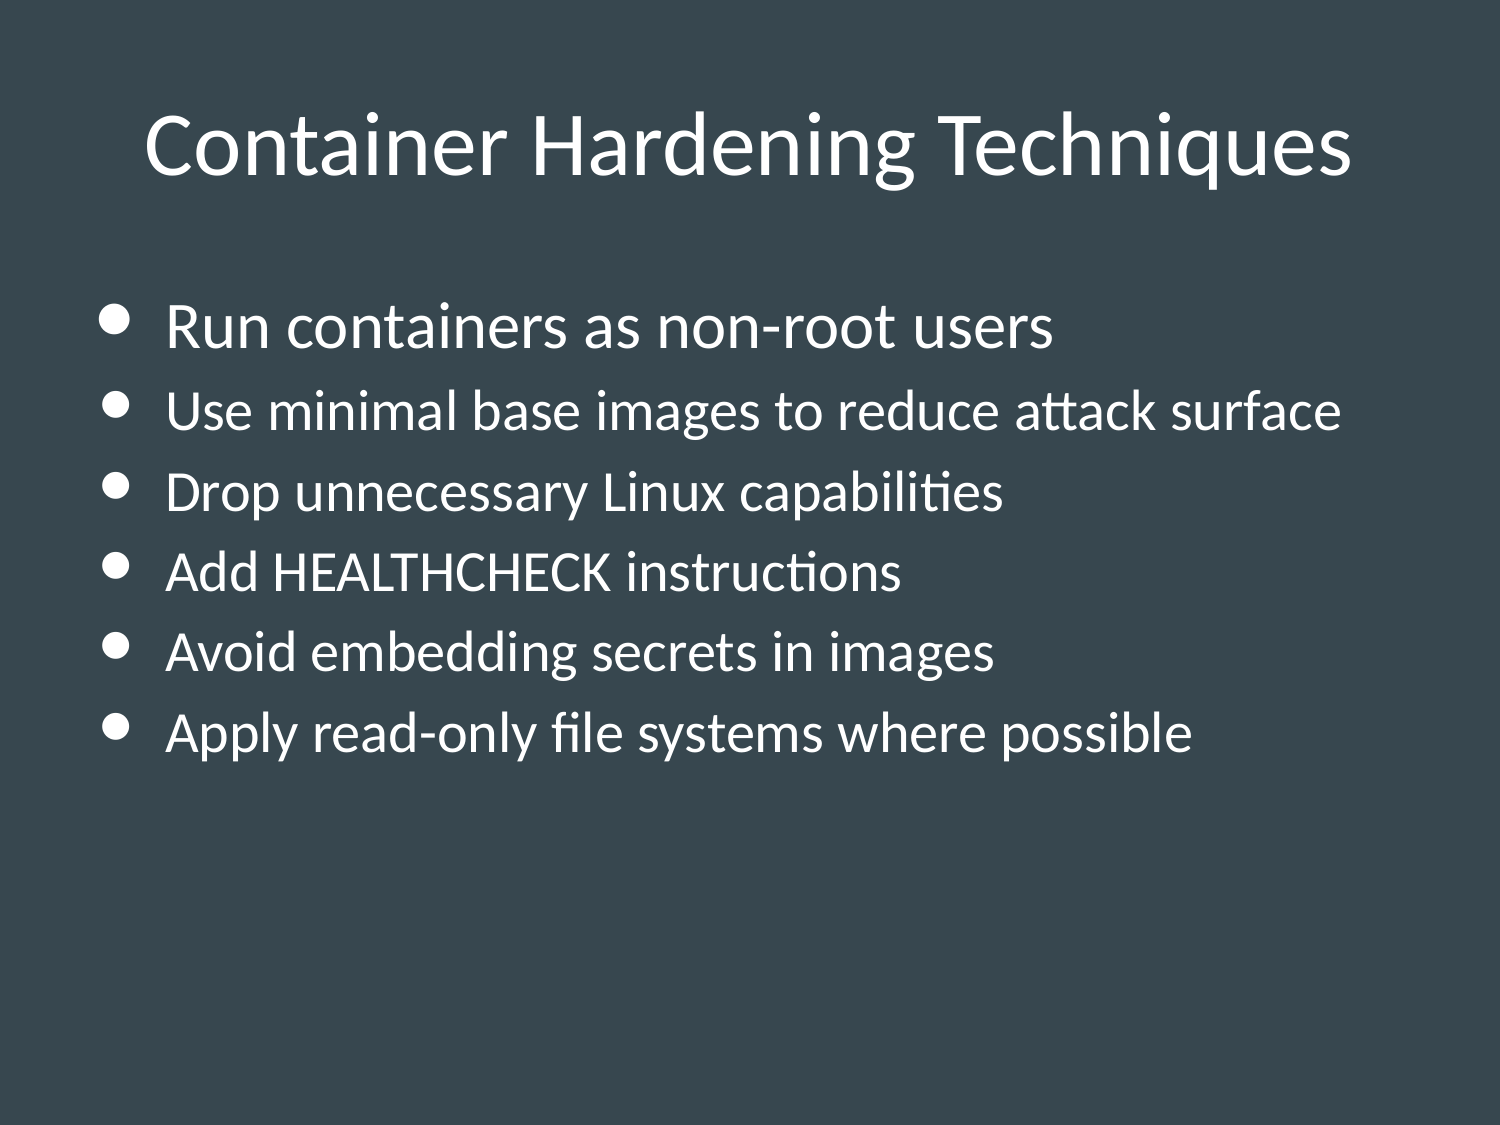

# Container Hardening Techniques
Run containers as non-root users
Use minimal base images to reduce attack surface
Drop unnecessary Linux capabilities
Add HEALTHCHECK instructions
Avoid embedding secrets in images
Apply read-only file systems where possible